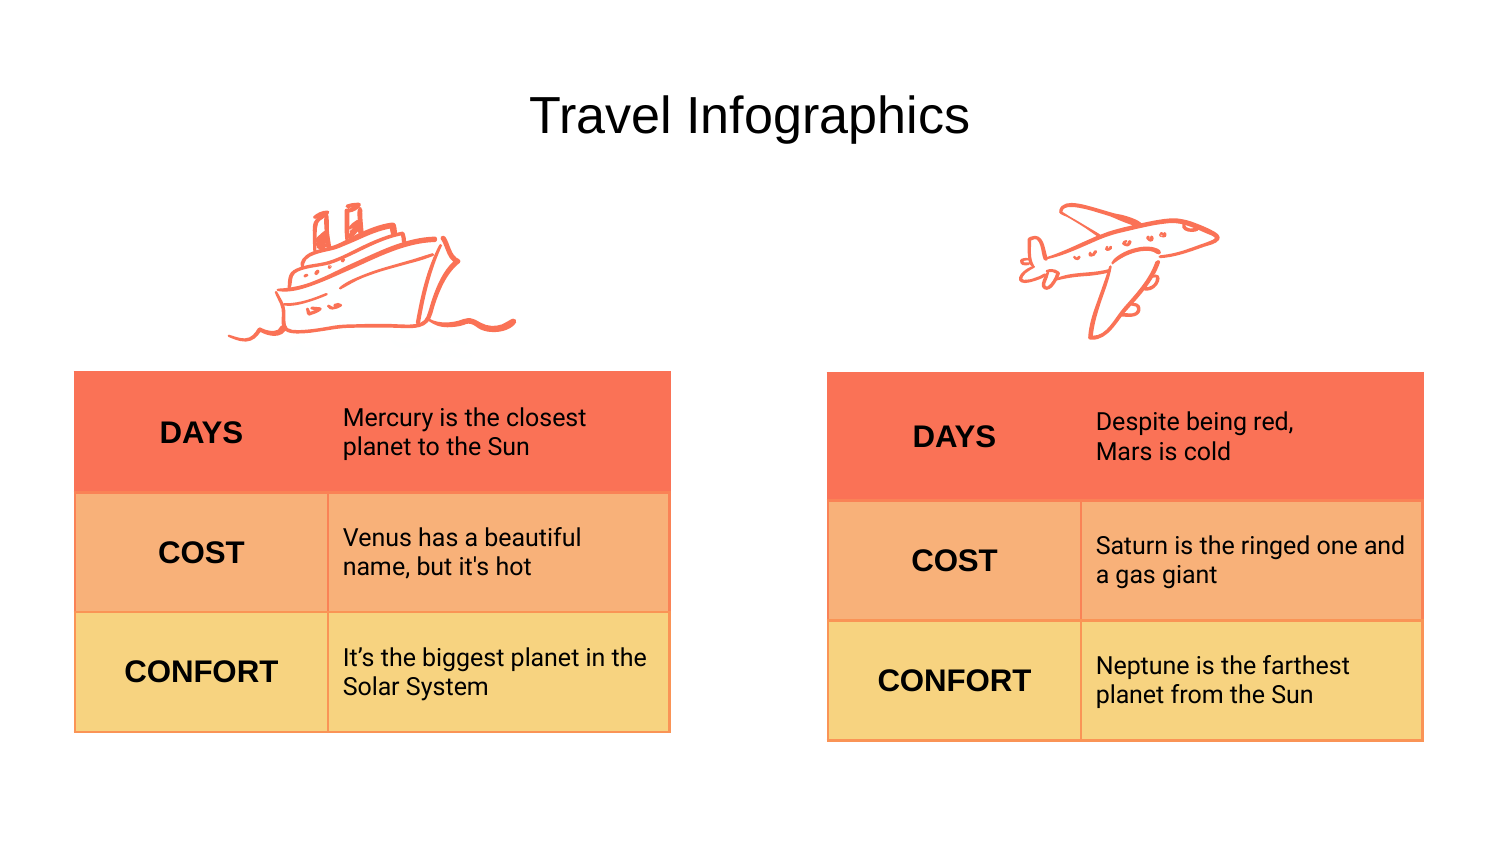

# Travel Infographics

| DAYS | Mercury is the closest planet to the Sun |
| --- | --- |
| COST | Venus has a beautiful name, but it's hot |
| CONFORT | It’s the biggest planet in the Solar System |
| DAYS | Despite being red, Mars is cold |
| --- | --- |
| COST | Saturn is the ringed one and a gas giant |
| CONFORT | Neptune is the farthest planet from the Sun |